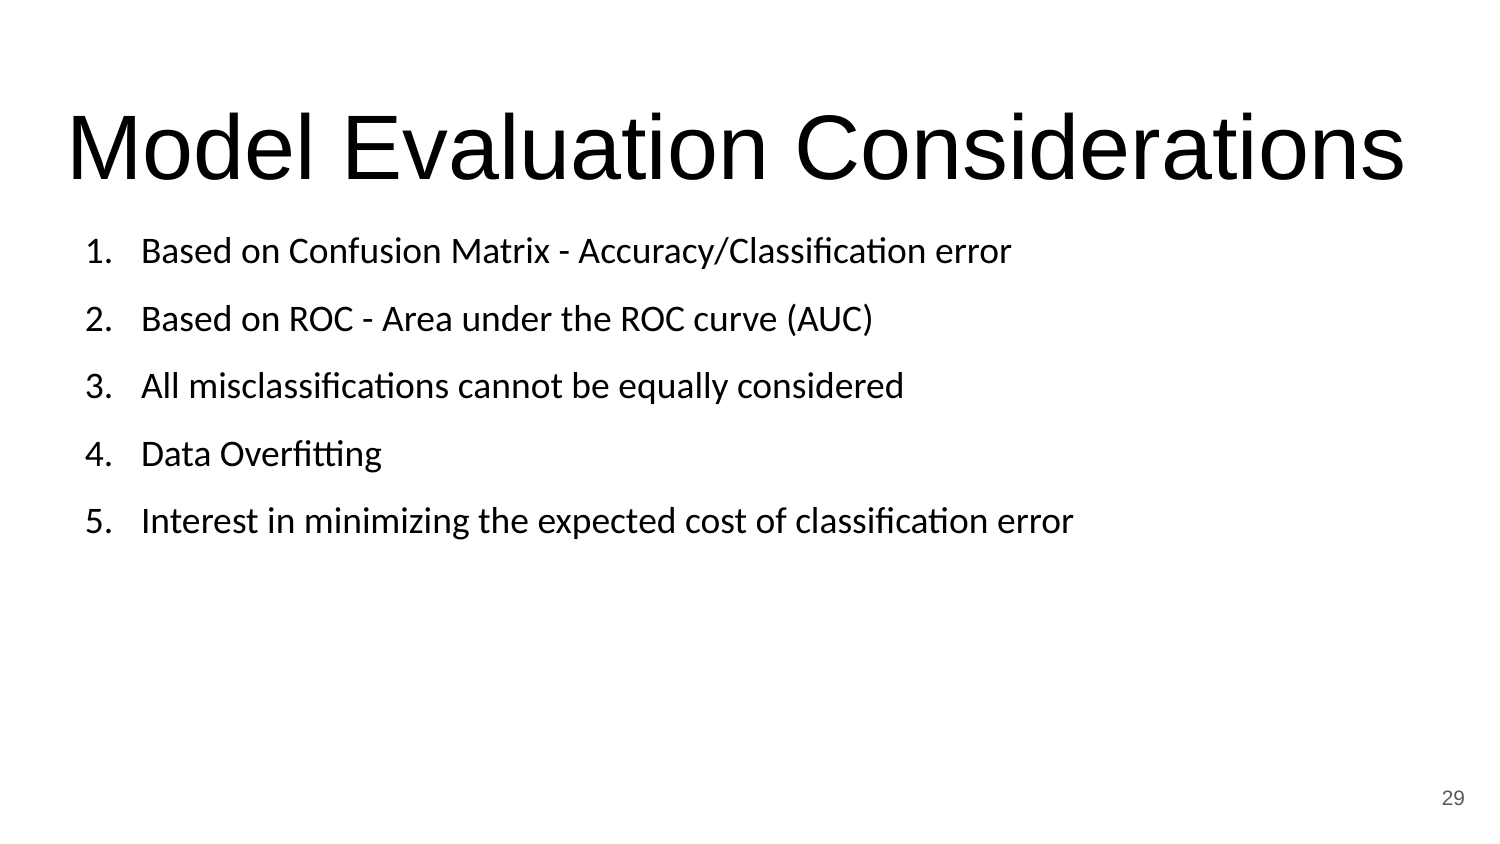

# Model Evaluation Considerations
Based on Confusion Matrix - Accuracy/Classification error
Based on ROC - Area under the ROC curve (AUC)
All misclassifications cannot be equally considered
Data Overfitting
Interest in minimizing the expected cost of classification error

29